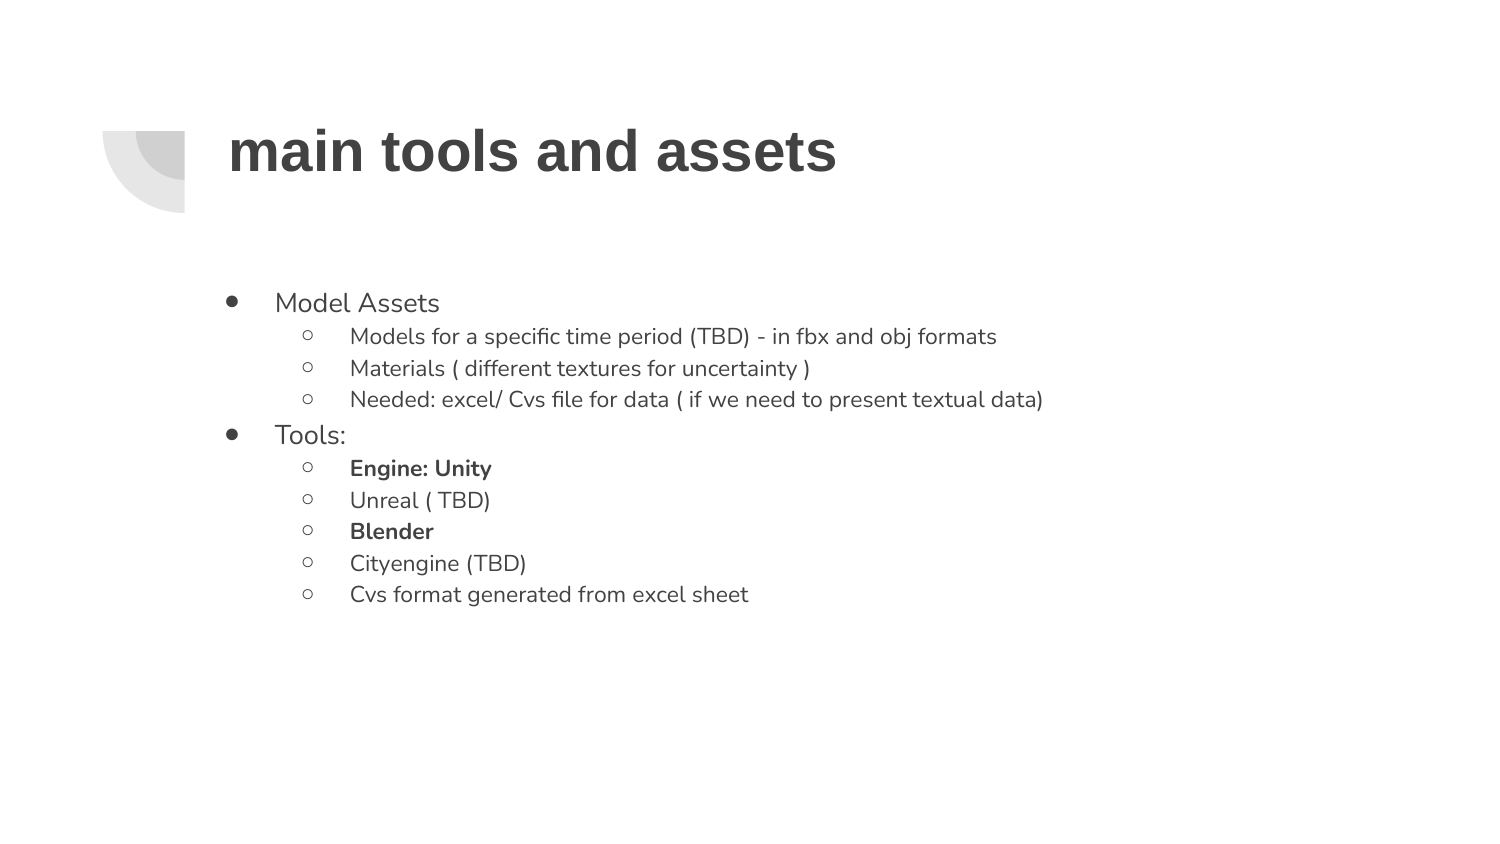

# main tools and assets

Model Assets
Models for a specific time period (TBD) - in fbx and obj formats
Materials ( different textures for uncertainty )
Needed: excel/ Cvs file for data ( if we need to present textual data)
Tools:
Engine: Unity
Unreal ( TBD)
Blender
Cityengine (TBD)
Cvs format generated from excel sheet